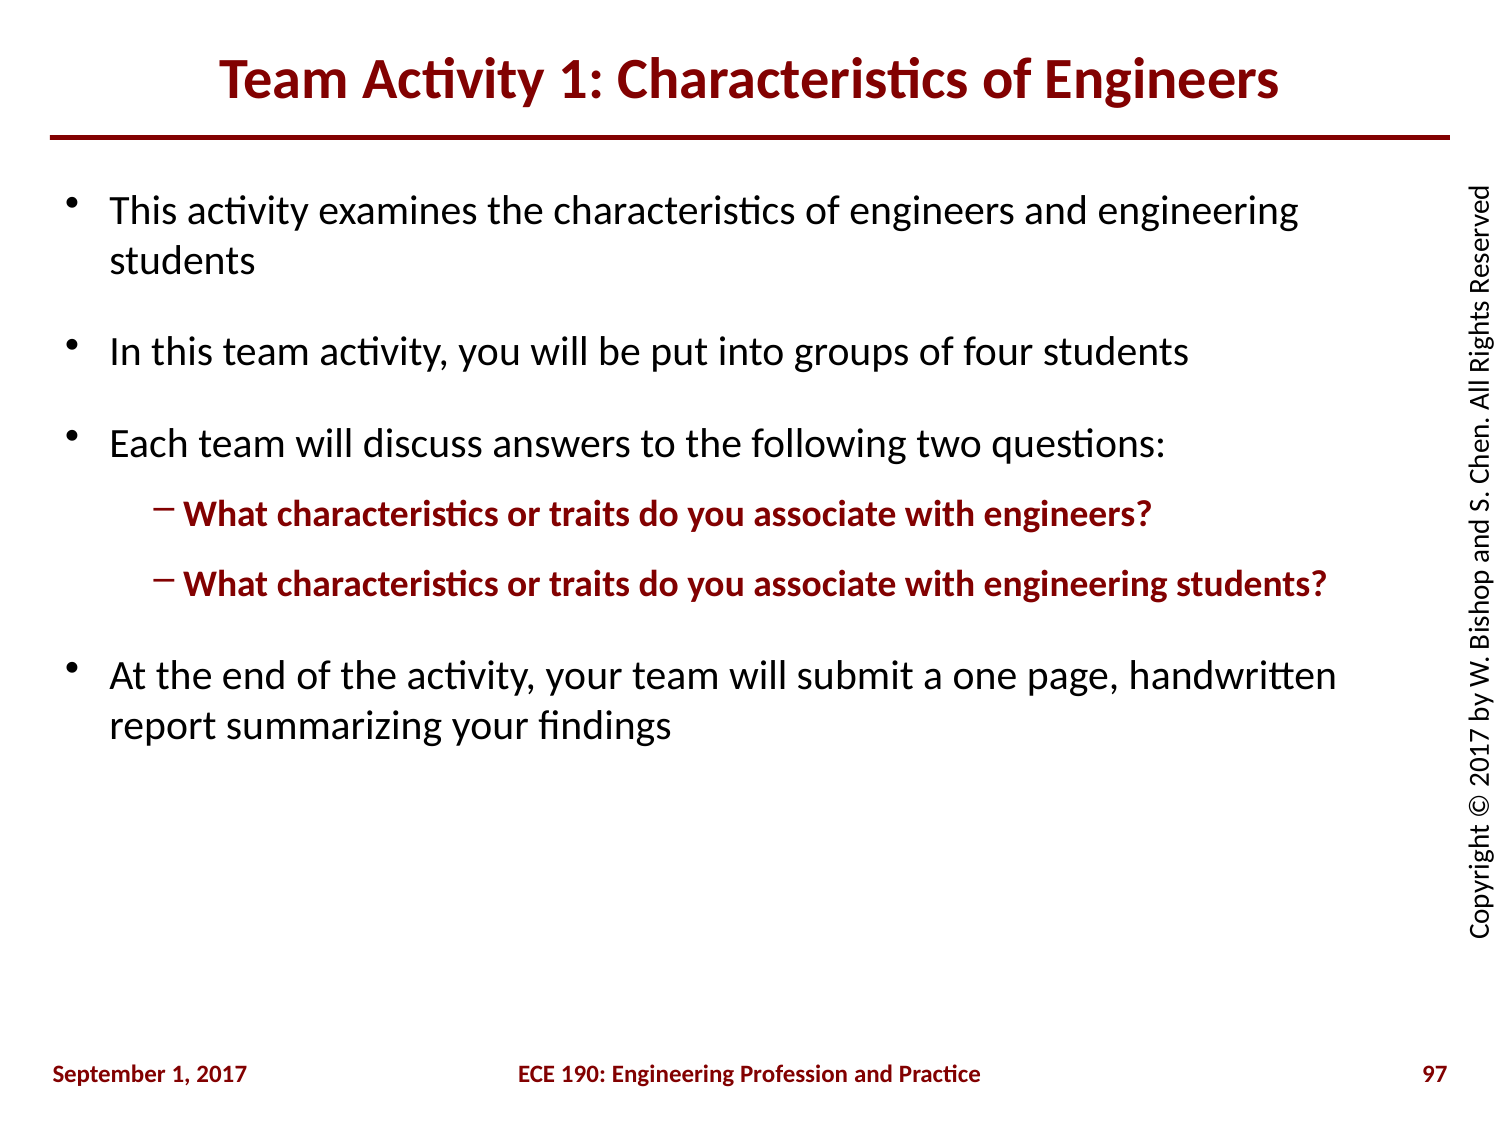

# Team Activity 1: Characteristics of Engineers
This activity examines the characteristics of engineers and engineering students
In this team activity, you will be put into groups of four students
Each team will discuss answers to the following two questions:
What characteristics or traits do you associate with engineers?
What characteristics or traits do you associate with engineering students?
At the end of the activity, your team will submit a one page, handwritten report summarizing your findings
September 1, 2017
ECE 190: Engineering Profession and Practice
97